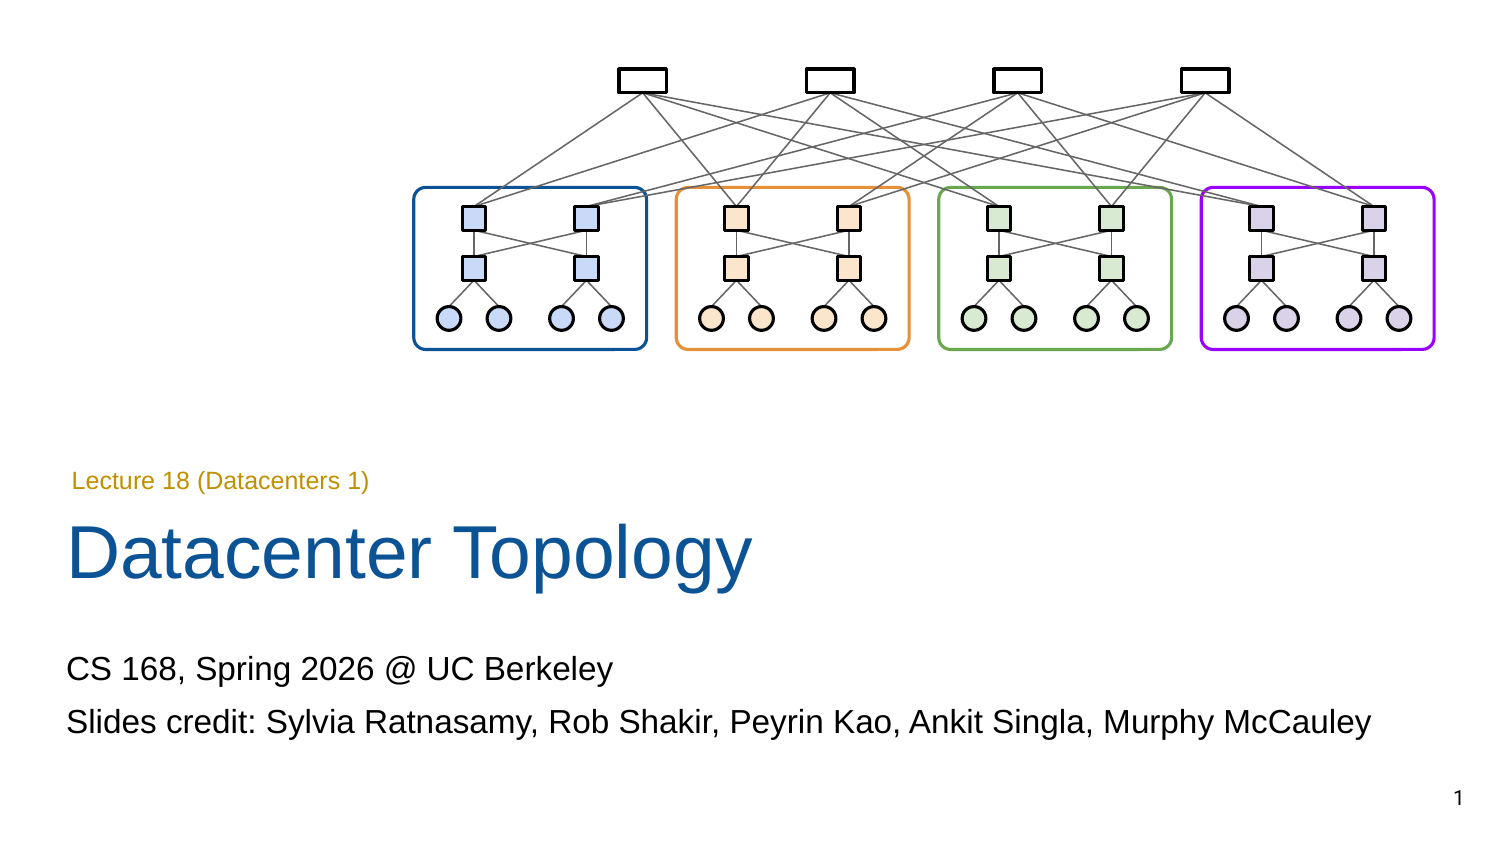

Datacenter Topology

Lecture 18 (Datacenters 1)
CS 168, Spring 2026 @ UC Berkeley
Slides credit: Sylvia Ratnasamy, Rob Shakir, Peyrin Kao, Ankit Singla, Murphy McCauley
1